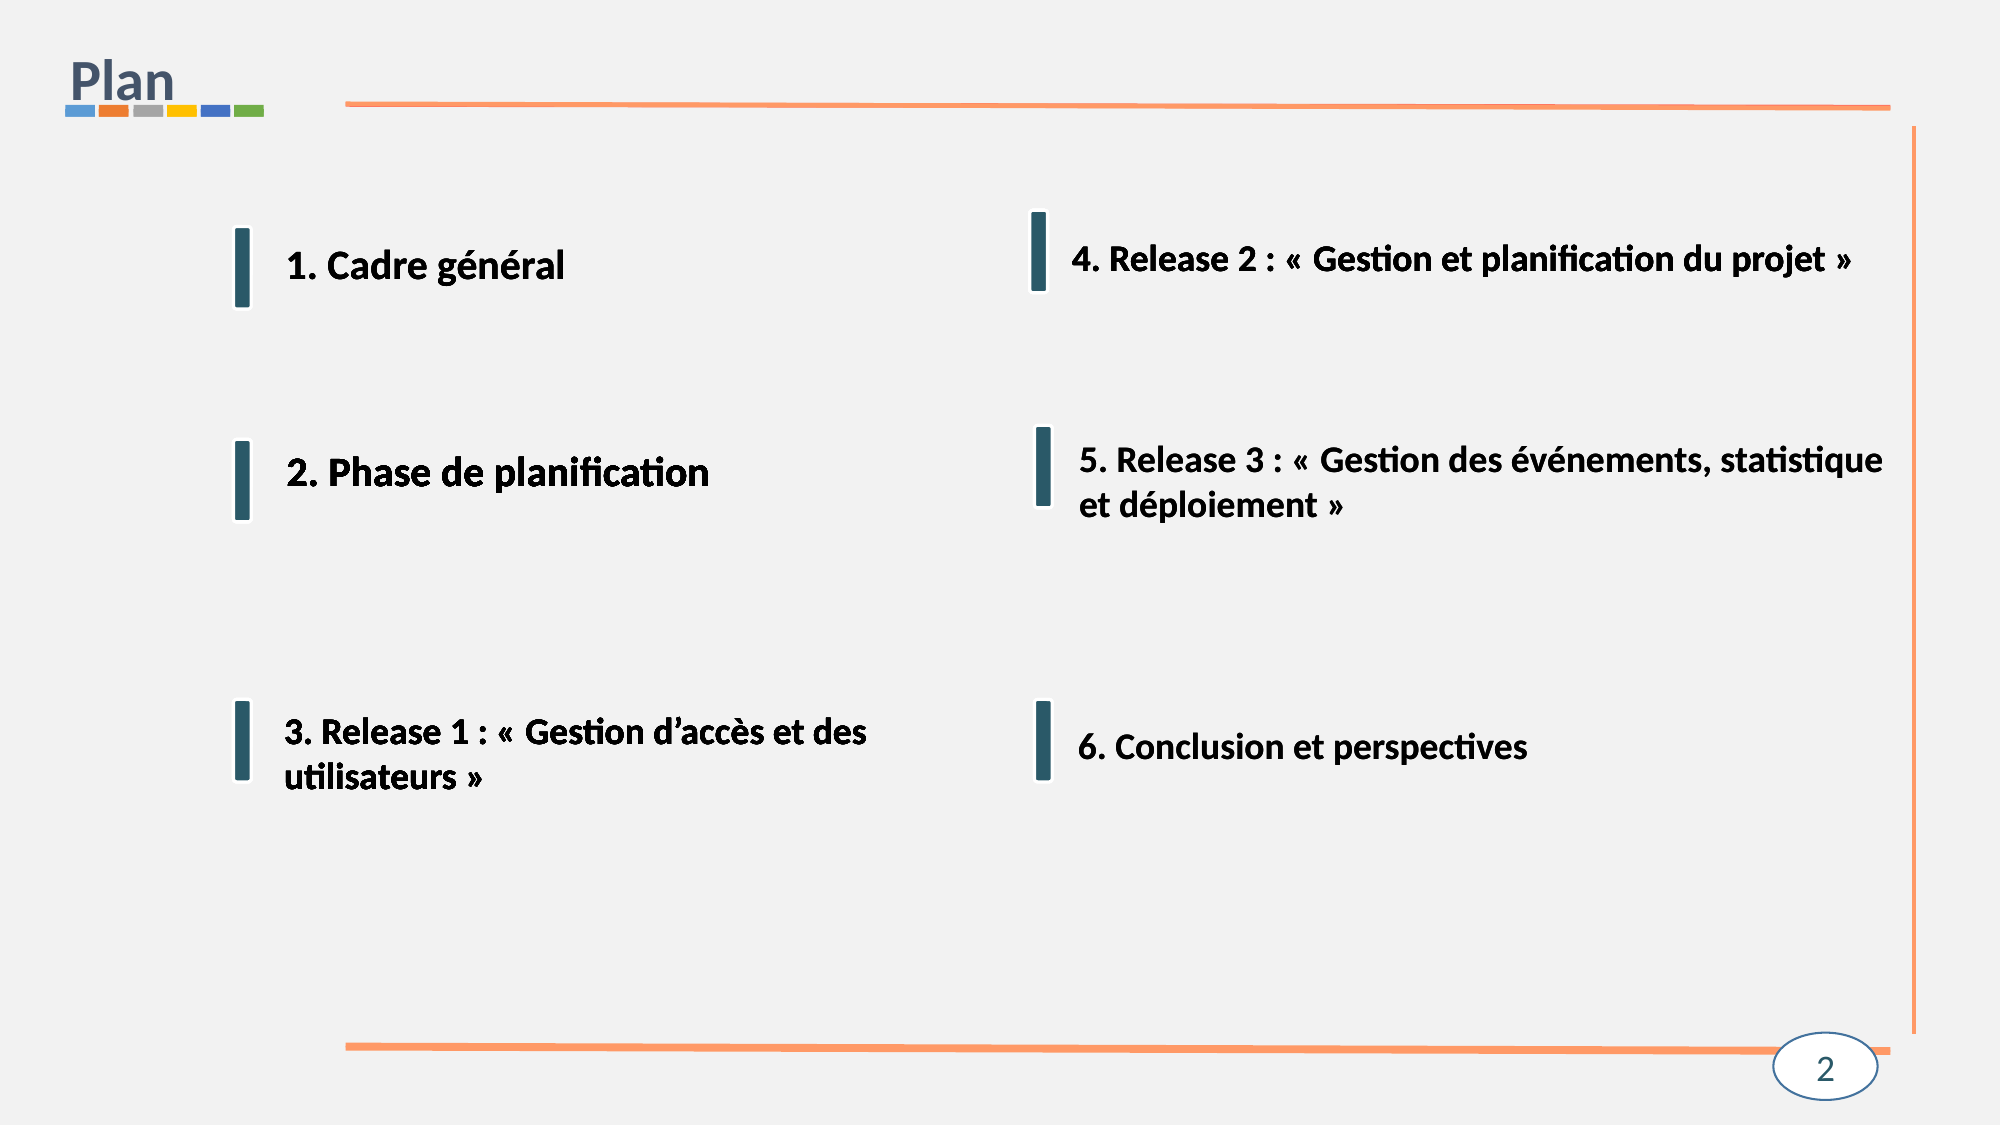

Plan

4. Release 2 : « Gestion et planification du projet »
4. Release 2 : « Gestion et planification du projet »
4. Release 2 : « Gestion et planification du projet »
4. Release 2 : « Gestion et planification du projet »
1. Cadre général
1. Cadre général
1. Cadre général

5. Release 3 : « Gestion des événements, statistique et déploiement »
5. Release 3 : « Gestion des événements, statistique et déploiement »
2. Phase de planification
2. Phase de planification
2. Phase de planification
2. Phase de planification
2. Phase de planification
2. Phase de planification
2. Phase de planification
2. Phase de planification
2. Phase de planification
2. Phase de planification

3. Release 1 : « Gestion d’accès et des utilisateurs »
3. Release 1 : « Gestion d’accès et des utilisateurs »
3. Release 1 : « Gestion d’accès et des utilisateurs »
3. Release 1 : « Gestion d’accès et des utilisateurs »
3. Release 1 : « Gestion d’accès et des utilisateurs »
3. Release 1 : « Gestion d’accès et des utilisateurs »
3. Release 1 : « Gestion d’accès et des utilisateurs »
6. Conclusion et perspectives
6. Conclusion et perspectives

2